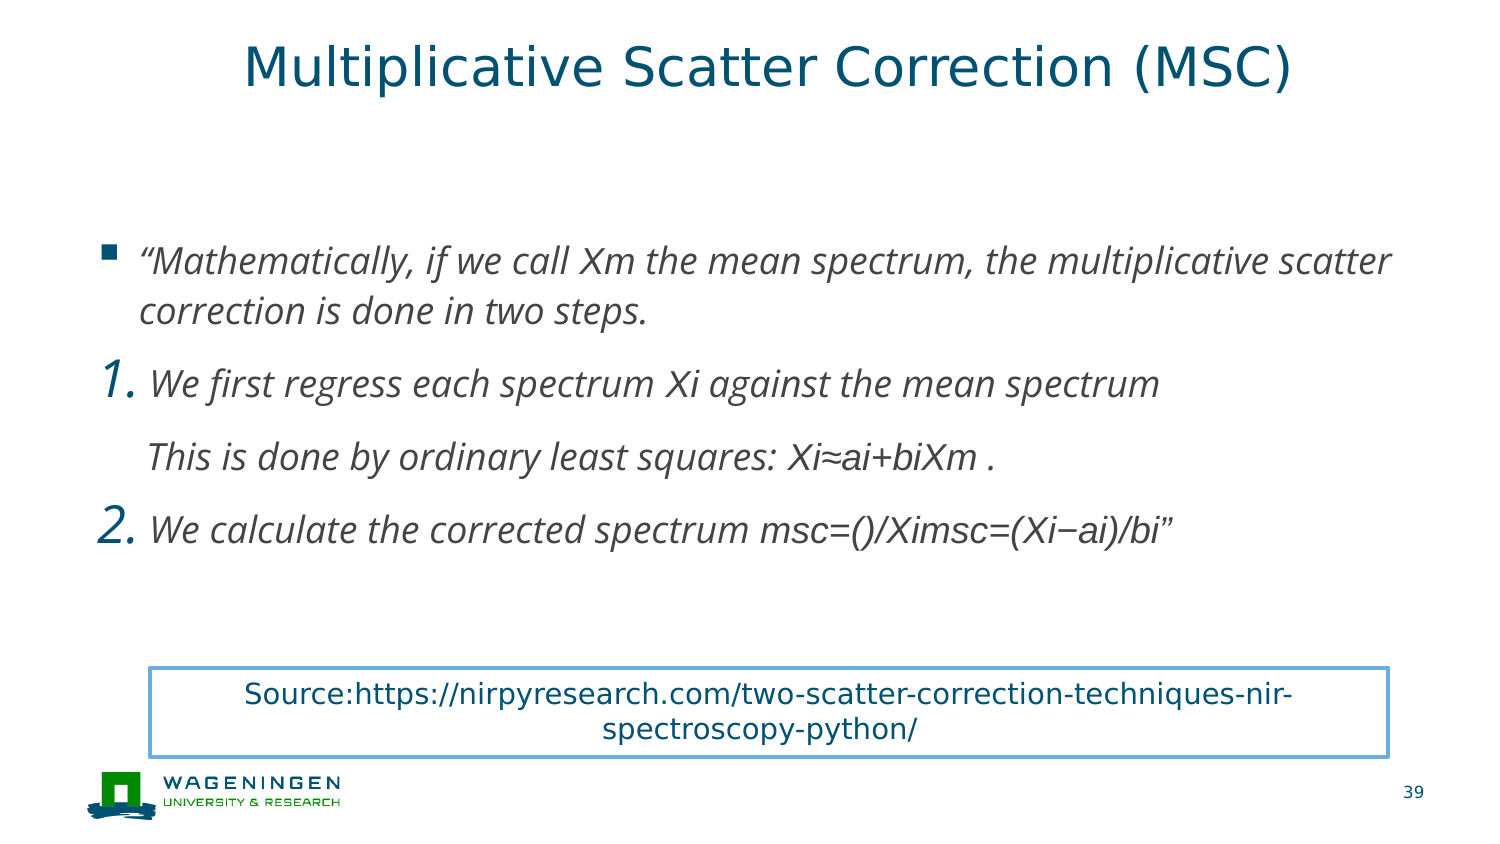

# Multiplicative Scatter Correction (MSC)
“Mathematically, if we call Xm​ the mean spectrum, the multiplicative scatter correction is done in two steps.
 We first regress each spectrum Xi​ against the mean spectrum
     This is done by ordinary least squares: Xi​≈ai​+bi​Xm​ .
 We calculate the corrected spectrum msc=()/Ximsc​=(Xi​−ai​)/bi​”

Source:https://nirpyresearch.com/two-scatter-correction-techniques-nir-spectroscopy-python/
39